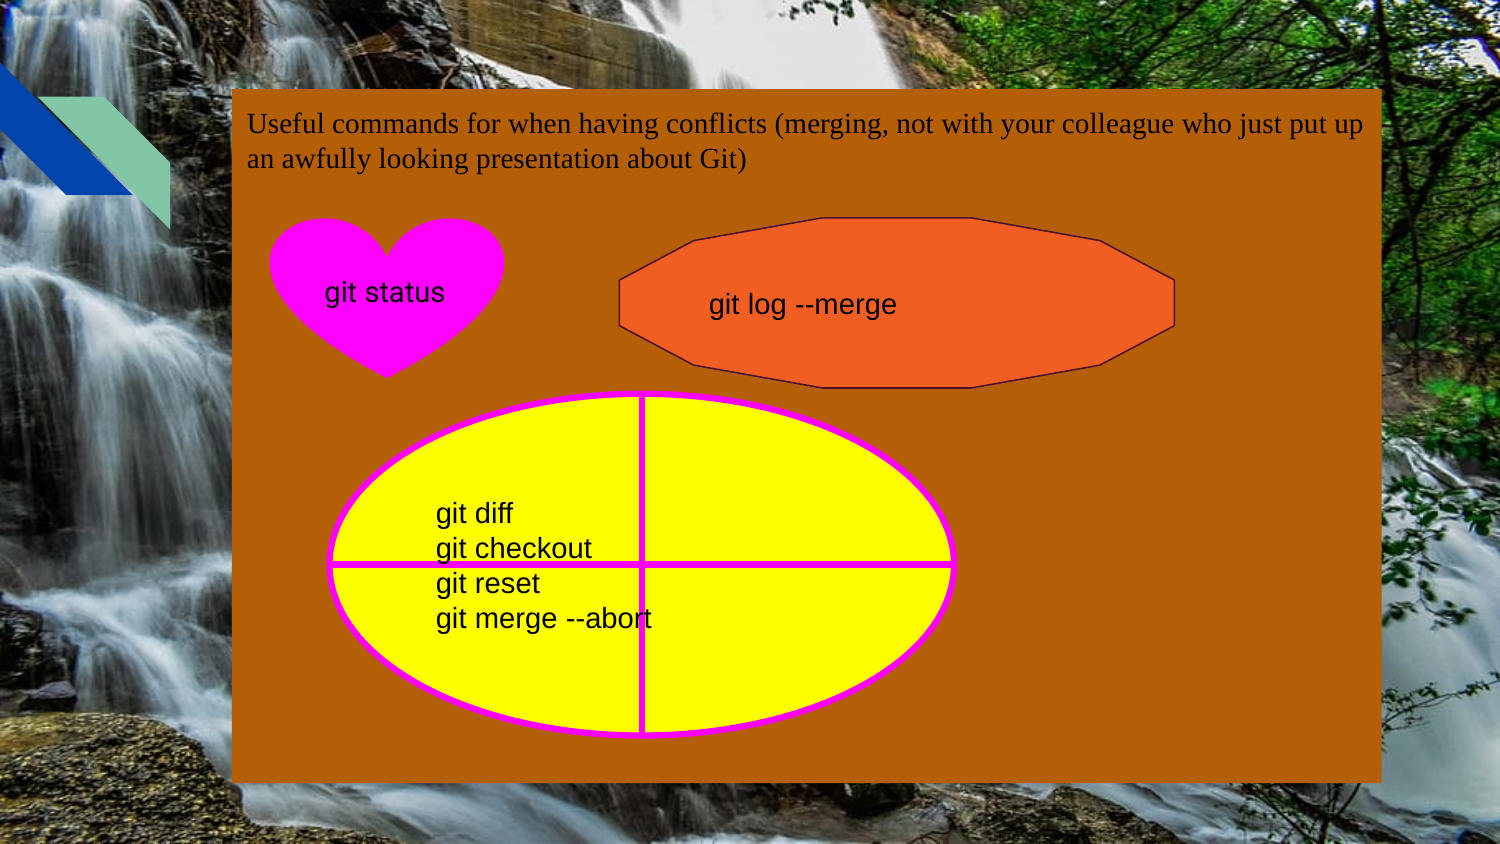

Useful commands for when having conflicts (merging, not with your colleague who just put up an awfully looking presentation about Git)

git status
git log --merge
git diff
git checkout
git reset
git merge --abort